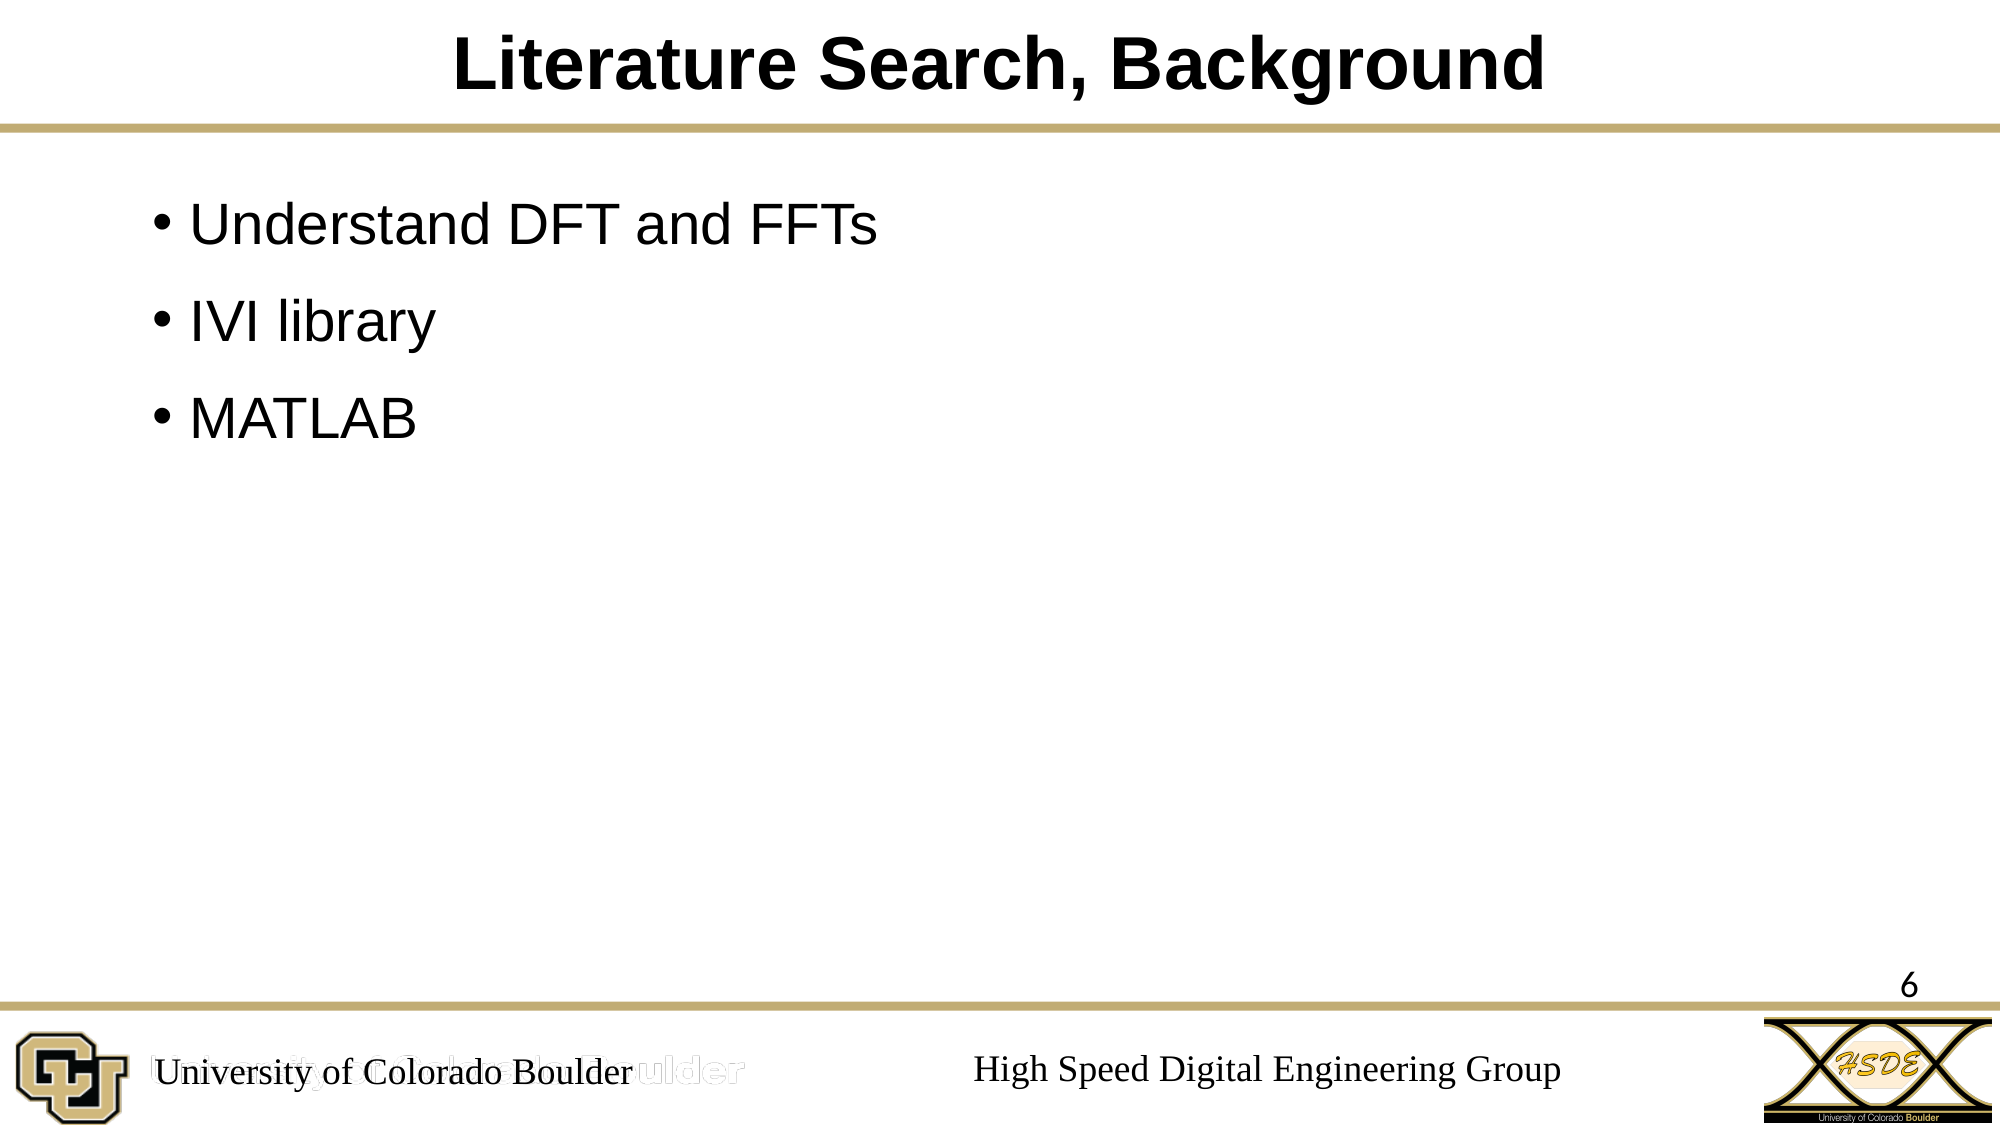

# Literature Search, Background
Understand DFT and FFTs
IVI library
MATLAB

6